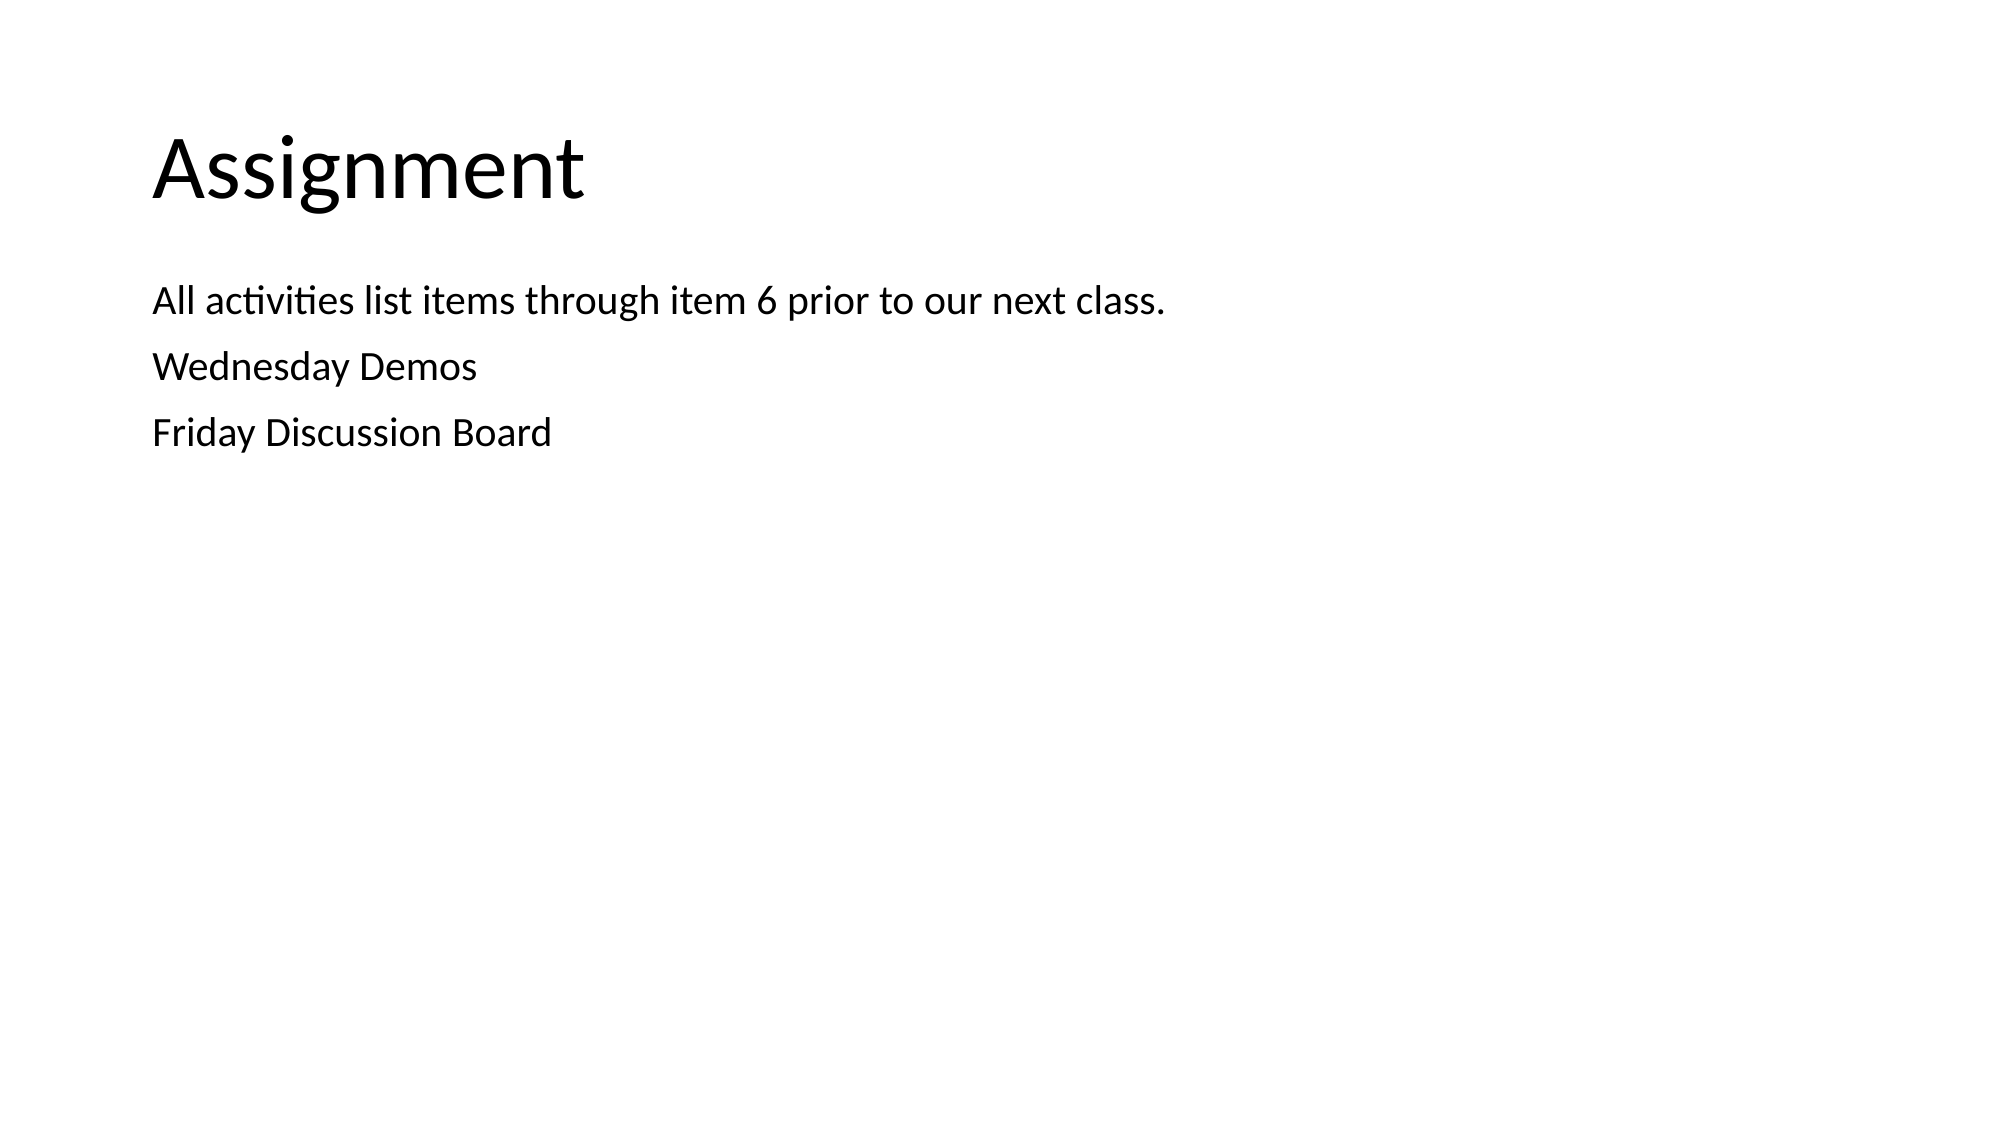

# Assignment
All activities list items through item 6 prior to our next class.
Wednesday Demos
Friday Discussion Board